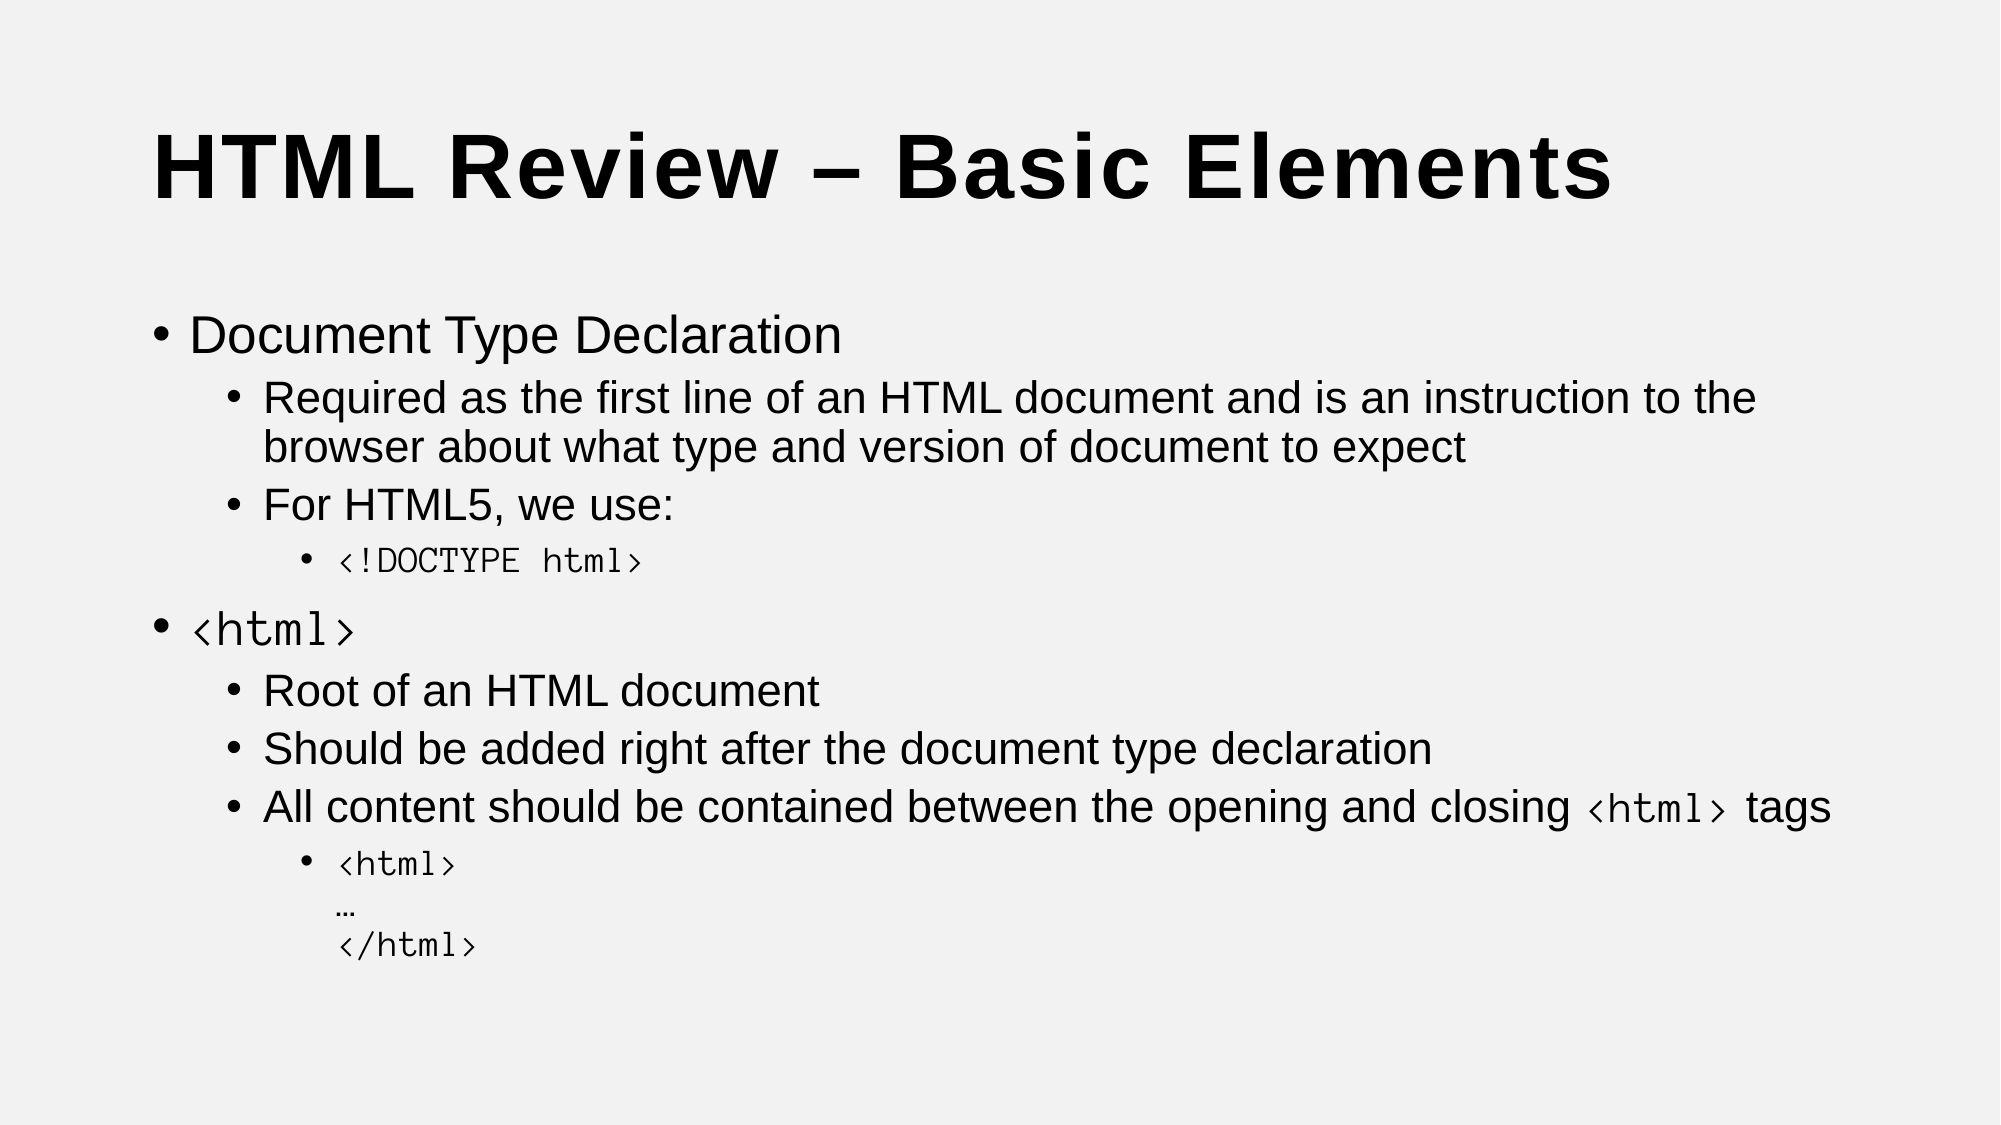

# HTML Review – Basic Elements
Document Type Declaration
Required as the first line of an HTML document and is an instruction to the browser about what type and version of document to expect
For HTML5, we use:
<!DOCTYPE html>
<html>
Root of an HTML document
Should be added right after the document type declaration
All content should be contained between the opening and closing <html> tags
<html>
…
</html>